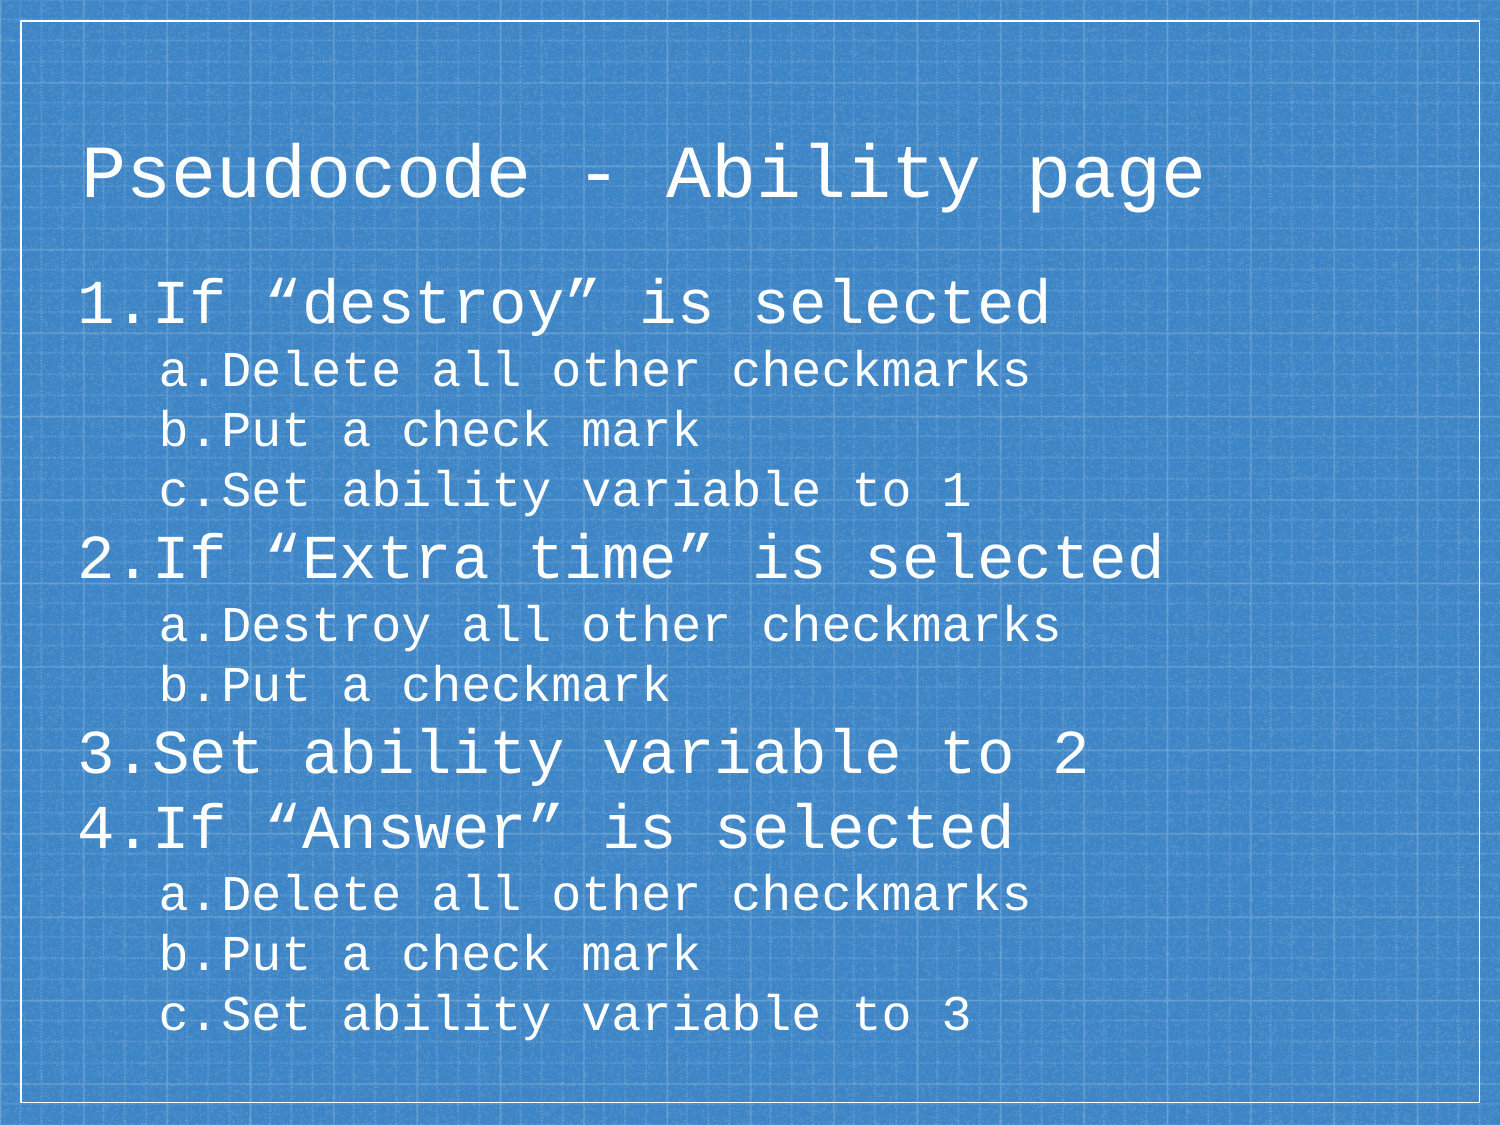

# Pseudocode - Ability page
If “destroy” is selected
Delete all other checkmarks
Put a check mark
Set ability variable to 1
If “Extra time” is selected
Destroy all other checkmarks
Put a checkmark
Set ability variable to 2
If “Answer” is selected
Delete all other checkmarks
Put a check mark
Set ability variable to 3